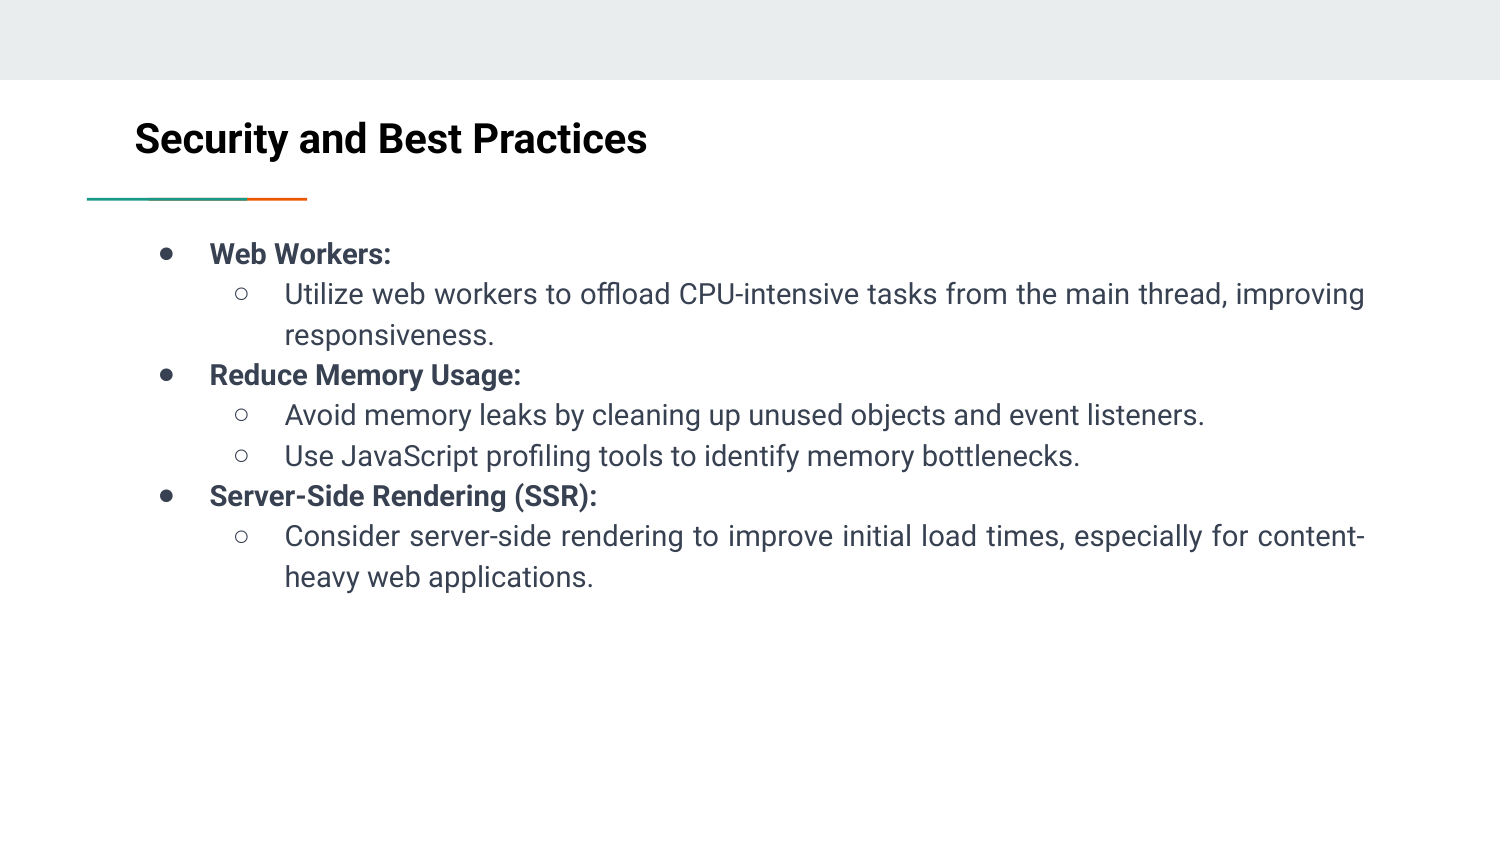

# Security and Best Practices

Web Workers:
Utilize web workers to offload CPU-intensive tasks from the main thread, improving responsiveness.
Reduce Memory Usage:
Avoid memory leaks by cleaning up unused objects and event listeners.
Use JavaScript profiling tools to identify memory bottlenecks.
Server-Side Rendering (SSR):
Consider server-side rendering to improve initial load times, especially for content-heavy web applications.